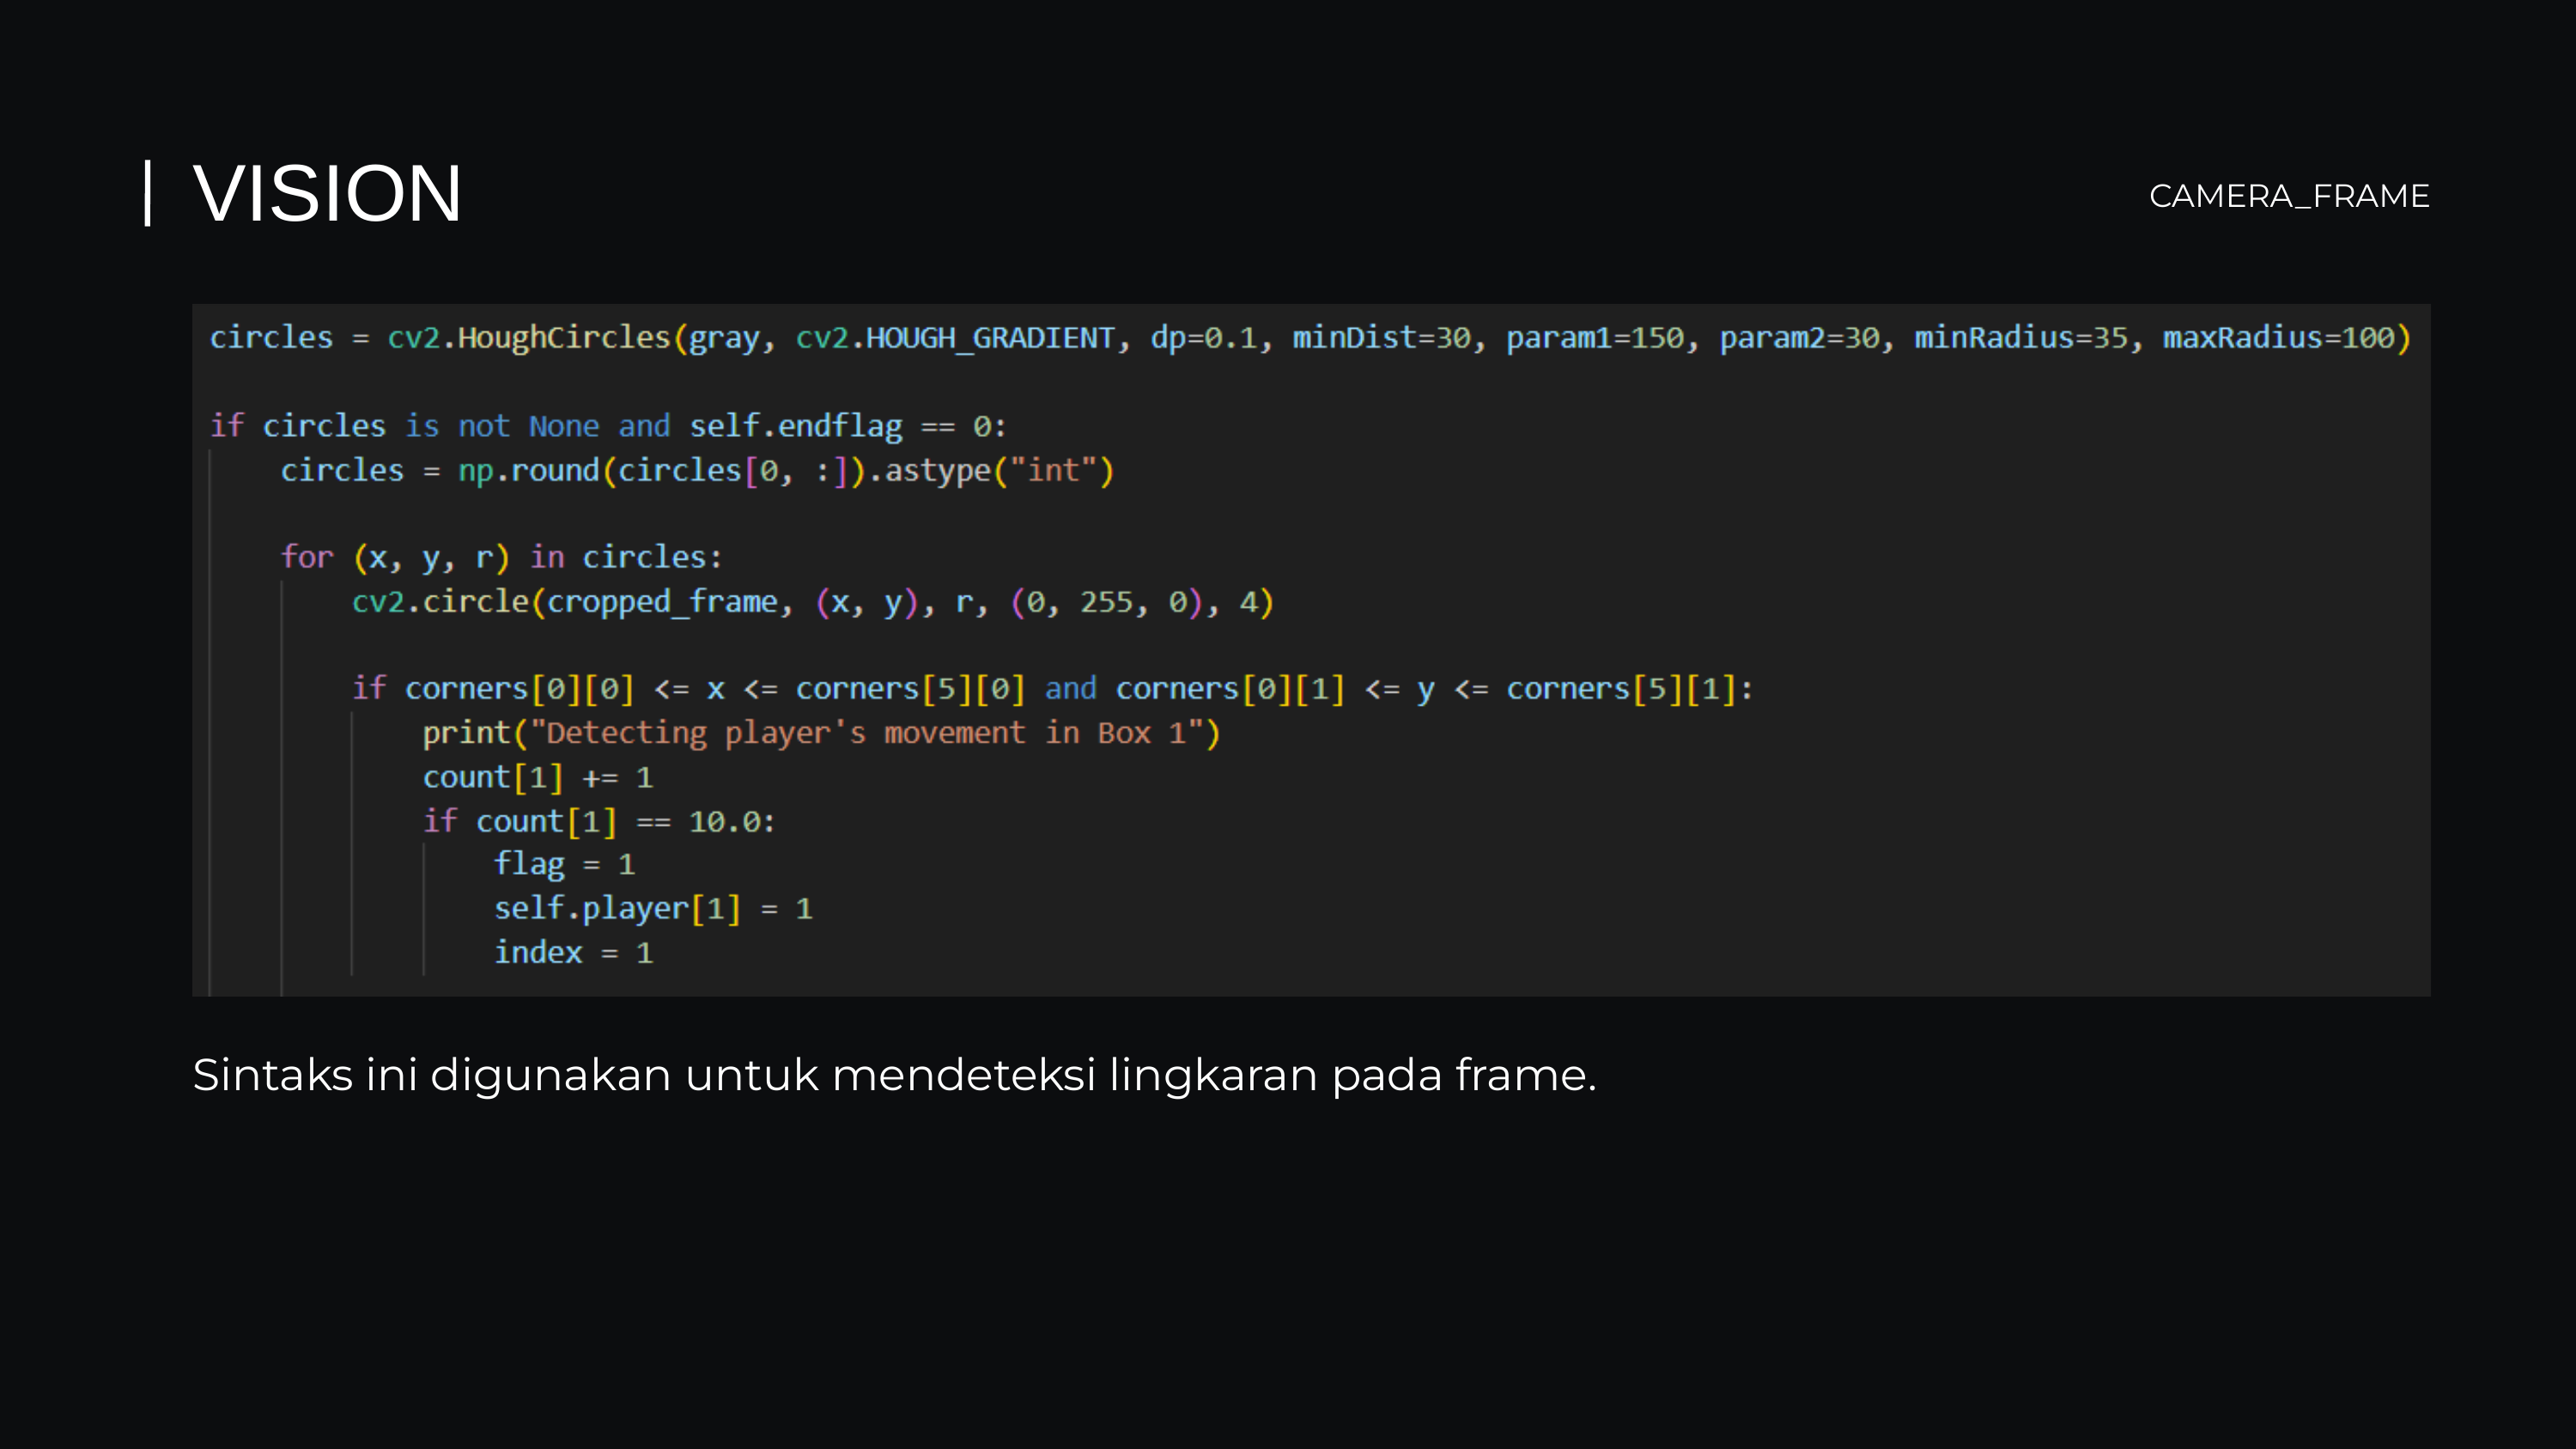

VISION

CAMERA_FRAME

Sintaks ini digunakan untuk mendeteksi lingkaran pada frame.